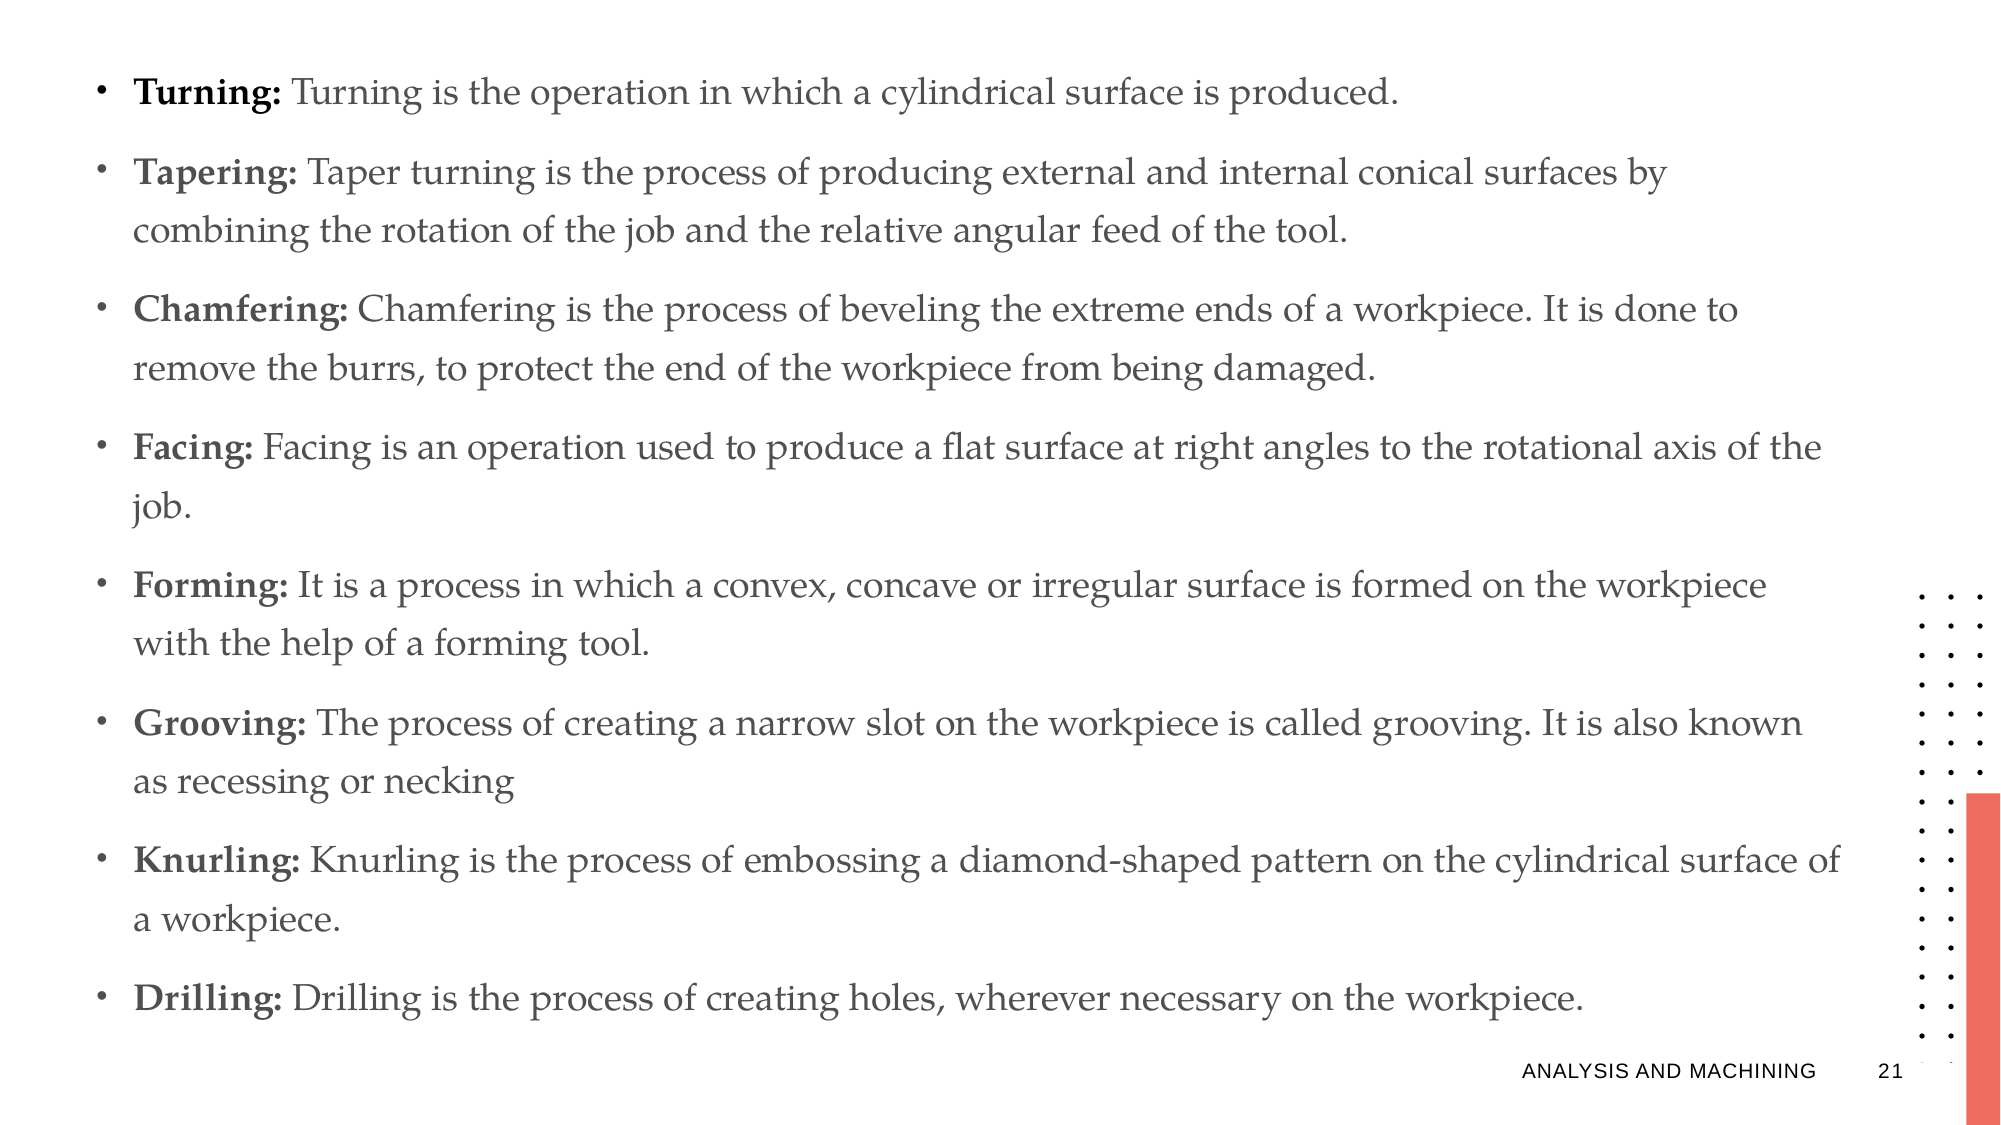

#
Turning: Turning is the operation in which a cylindrical surface is produced.
Tapering: Taper turning is the process of producing external and internal conical surfaces by combining the rotation of the job and the relative angular feed of the tool.
Chamfering: Chamfering is the process of beveling the extreme ends of a workpiece. It is done to remove the burrs, to protect the end of the workpiece from being damaged.
Facing: Facing is an operation used to produce a flat surface at right angles to the rotational axis of the job.
Forming: It is a process in which a convex, concave or irregular surface is formed on the workpiece with the help of a forming tool.
Grooving: The process of creating a narrow slot on the workpiece is called grooving. It is also known as recessing or necking
Knurling: Knurling is the process of embossing a diamond-shaped pattern on the cylindrical surface of a workpiece.
Drilling: Drilling is the process of creating holes, wherever necessary on the workpiece.
ANALYSIS AND MACHINING
21